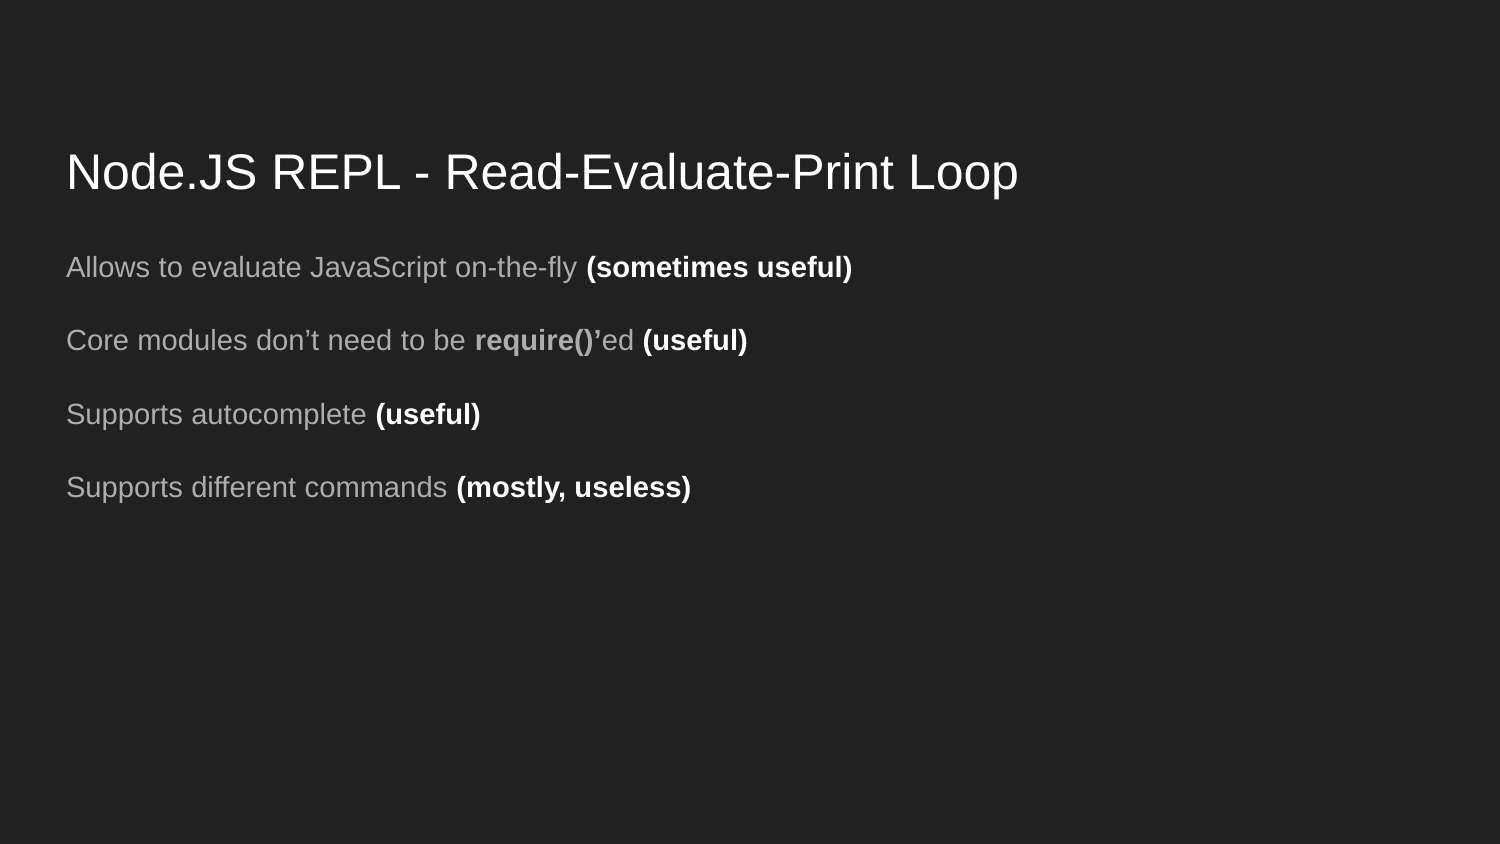

# Node.JS REPL - Read-Evaluate-Print Loop
Allows to evaluate JavaScript on-the-fly (sometimes useful)
Core modules don’t need to be require()’ed (useful)
Supports autocomplete (useful)
Supports different commands (mostly, useless)